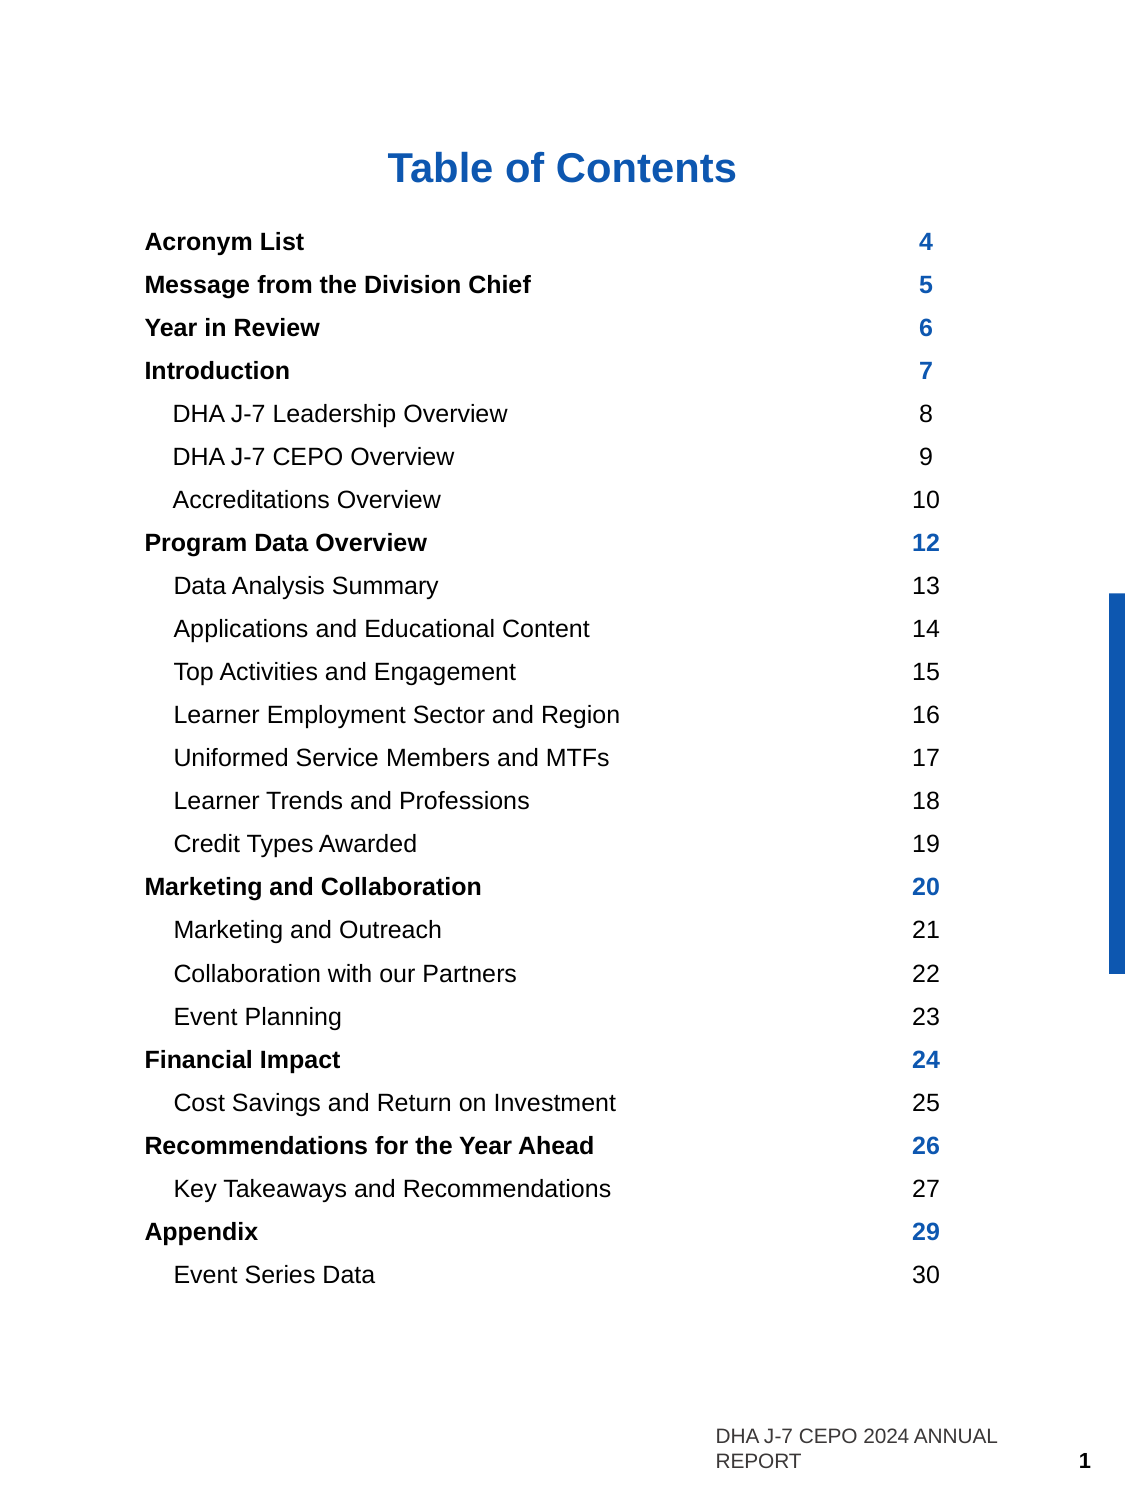

Table of Contents
| Acronym List | 4 |
| --- | --- |
| Message from the Division Chief | 5 |
| Year in Review | 6 |
| Introduction | 7 |
| DHA J-7 Leadership Overview | 8 |
| DHA J-7 CEPO Overview | 9 |
| Accreditations Overview | 10 |
| Program Data Overview | 12 |
| Data Analysis Summary | 13 |
| Applications and Educational Content | 14 |
| Top Activities and Engagement | 15 |
| Learner Employment Sector and Region | 16 |
| Uniformed Service Members and MTFs | 17 |
| Learner Trends and Professions | 18 |
| Credit Types Awarded | 19 |
| Marketing and Collaboration | 20 |
| Marketing and Outreach | 21 |
| Collaboration with our Partners | 22 |
| Event Planning | 23 |
| Financial Impact | 24 |
| Cost Savings and Return on Investment | 25 |
| Recommendations for the Year Ahead | 26 |
| Key Takeaways and Recommendations | 27 |
| Appendix | 29 |
| Event Series Data | 30 |

1